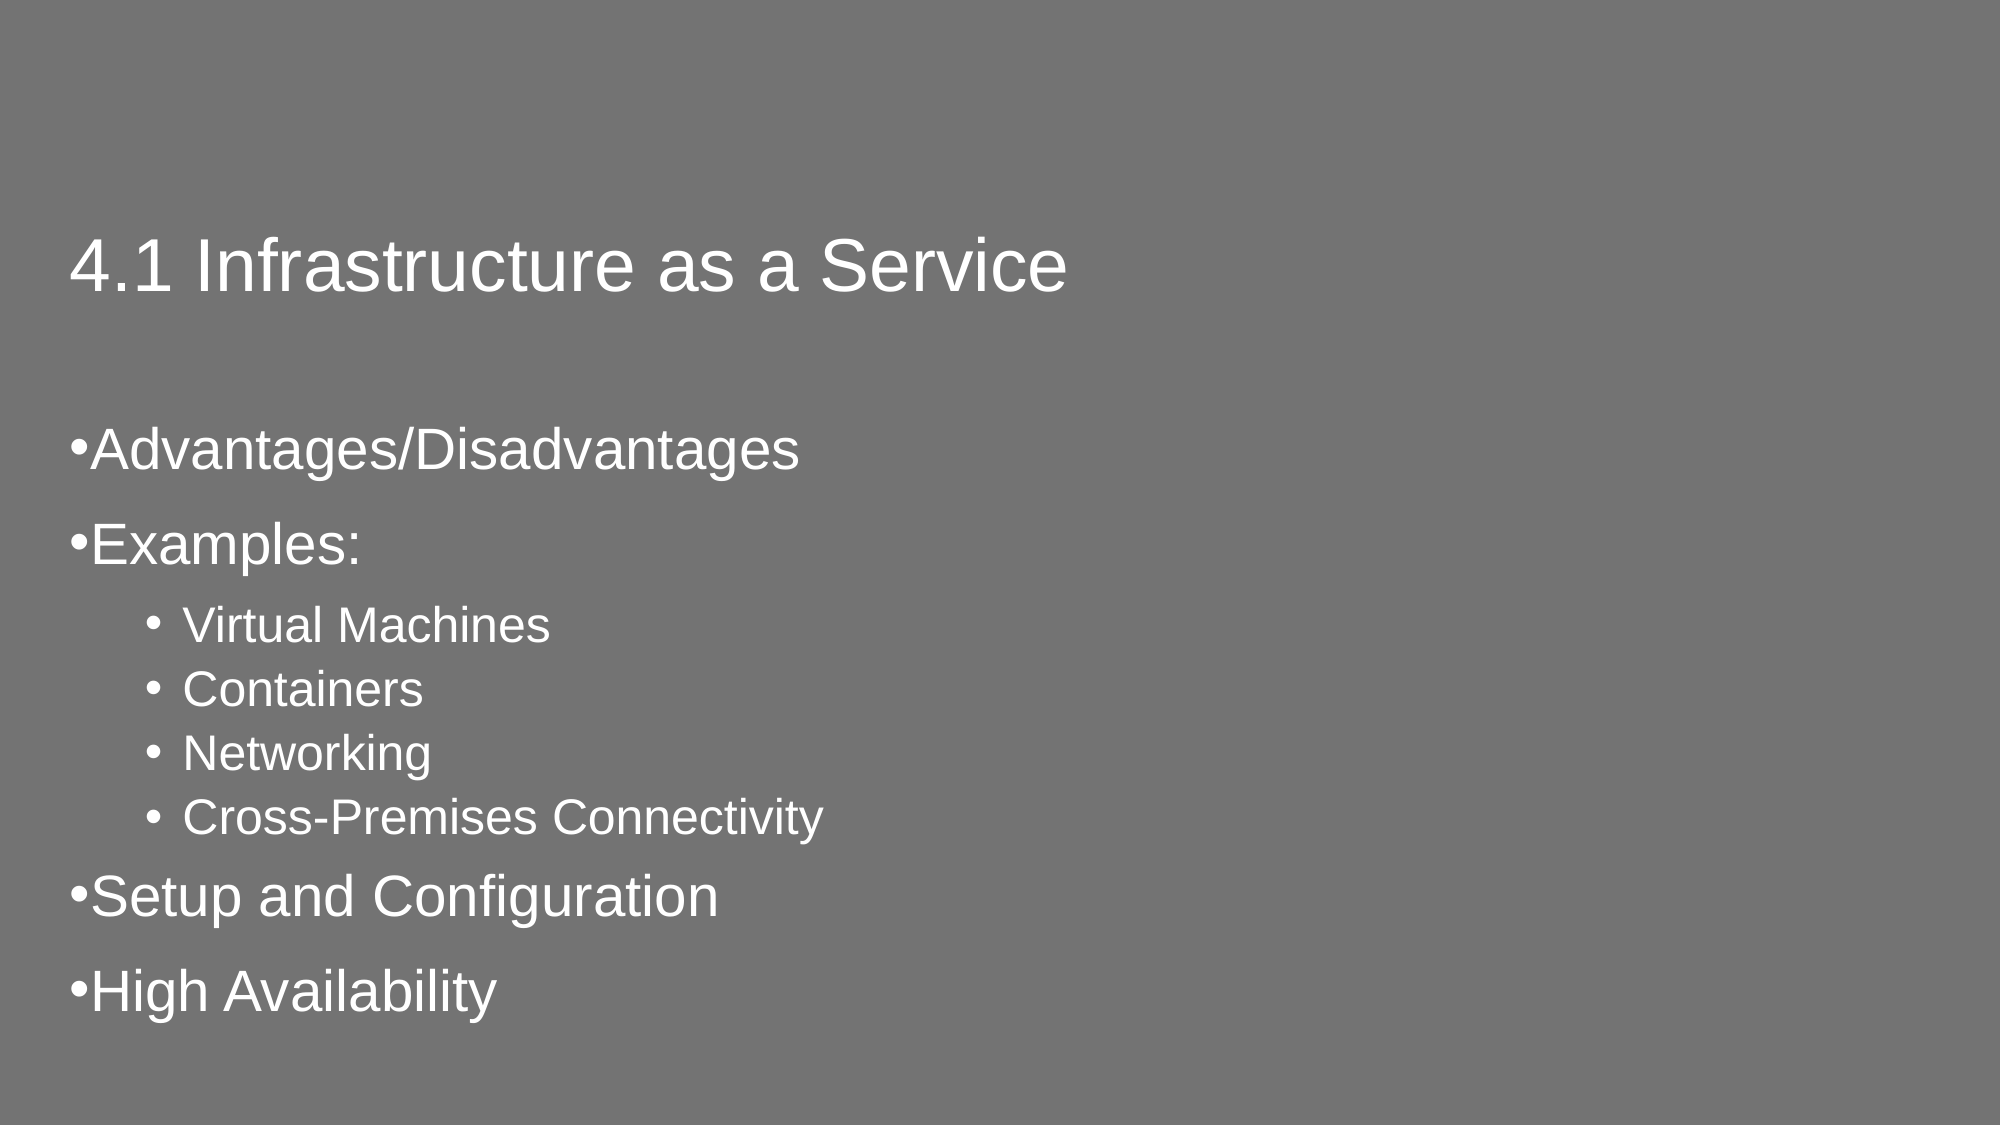

# 4.1 Infrastructure as a Service
Advantages/Disadvantages
Examples:
Virtual Machines
Containers
Networking
Cross-Premises Connectivity
Setup and Configuration
High Availability